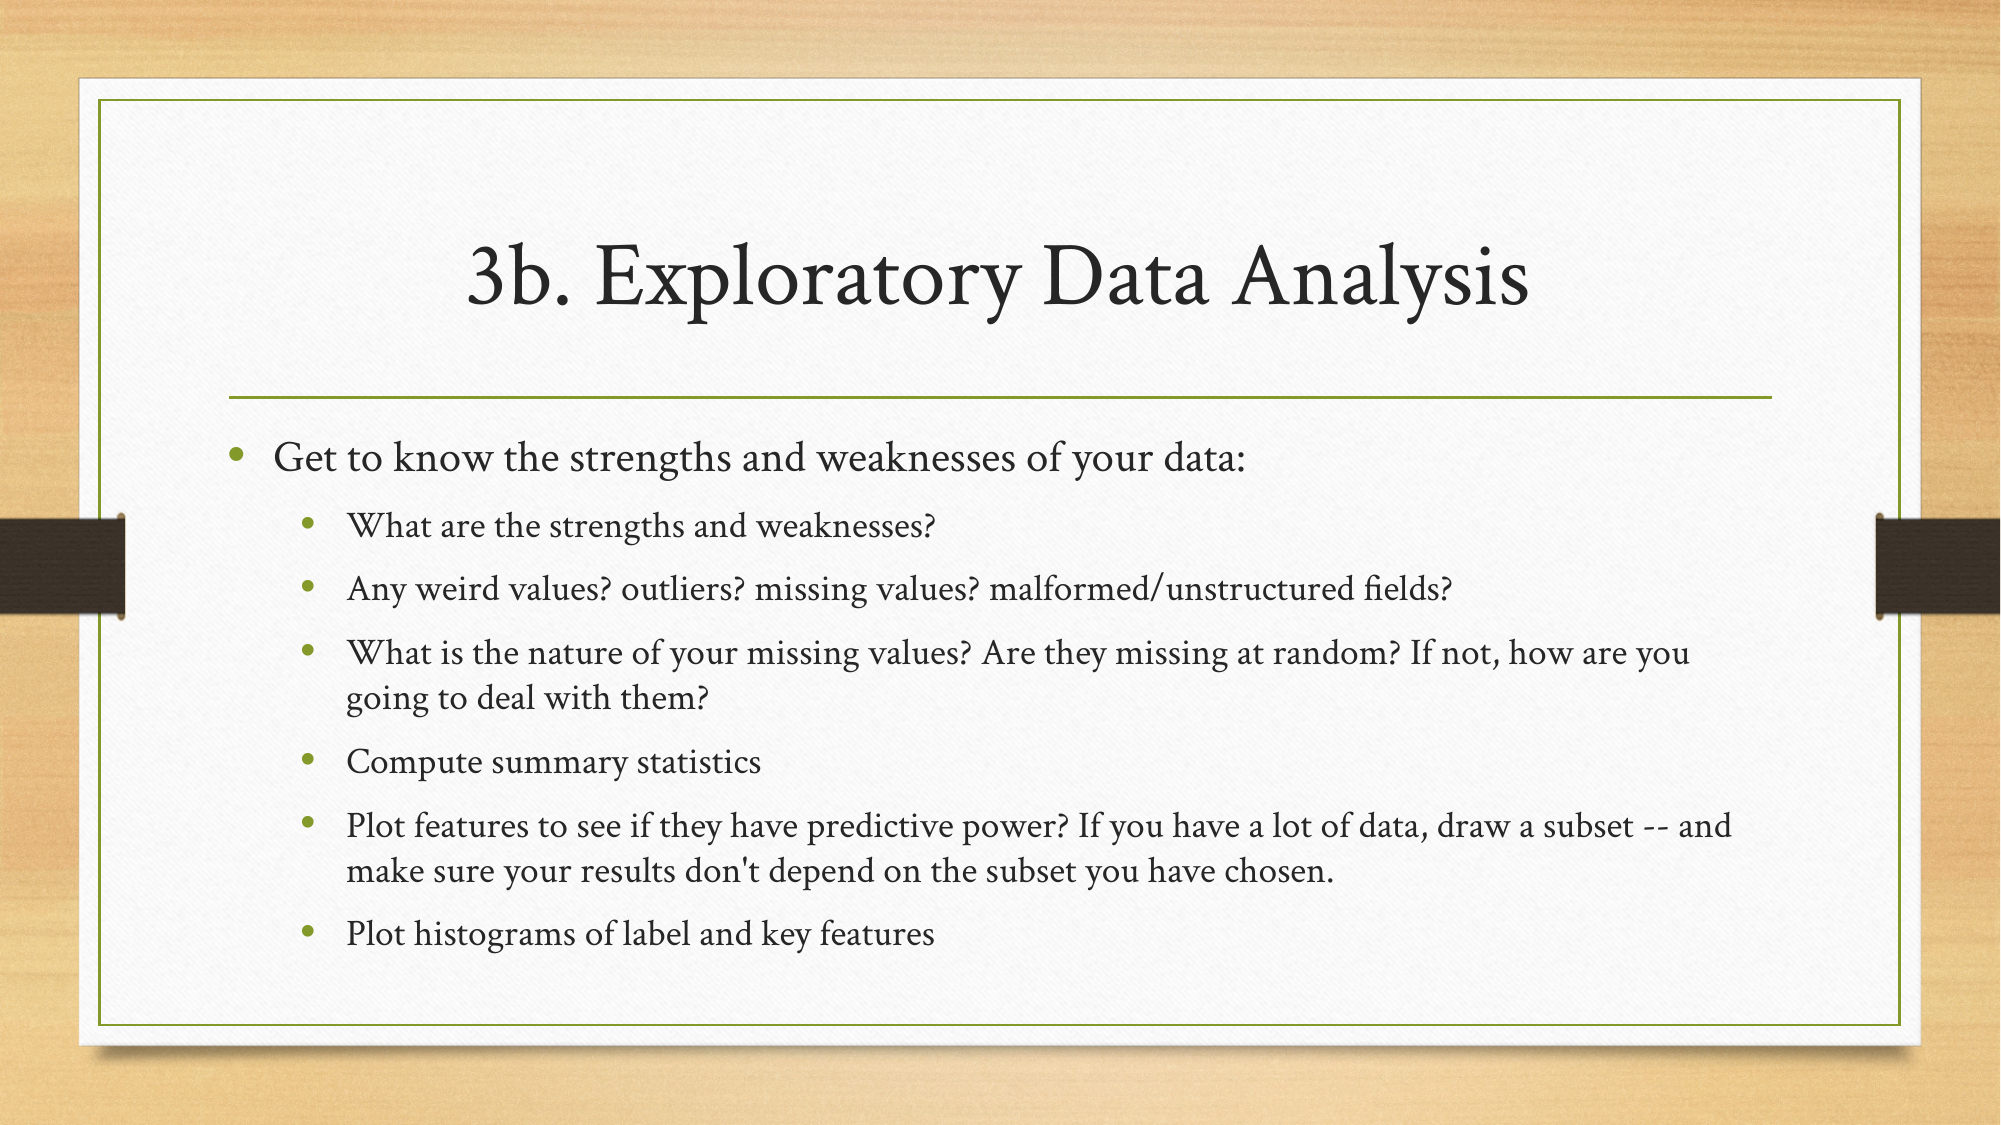

# 3b. Exploratory Data Analysis
Get to know the strengths and weaknesses of your data:
What are the strengths and weaknesses?
Any weird values? outliers? missing values? malformed/unstructured fields?
What is the nature of your missing values? Are they missing at random? If not, how are you going to deal with them?
Compute summary statistics
Plot features to see if they have predictive power? If you have a lot of data, draw a subset -- and make sure your results don't depend on the subset you have chosen.
Plot histograms of label and key features